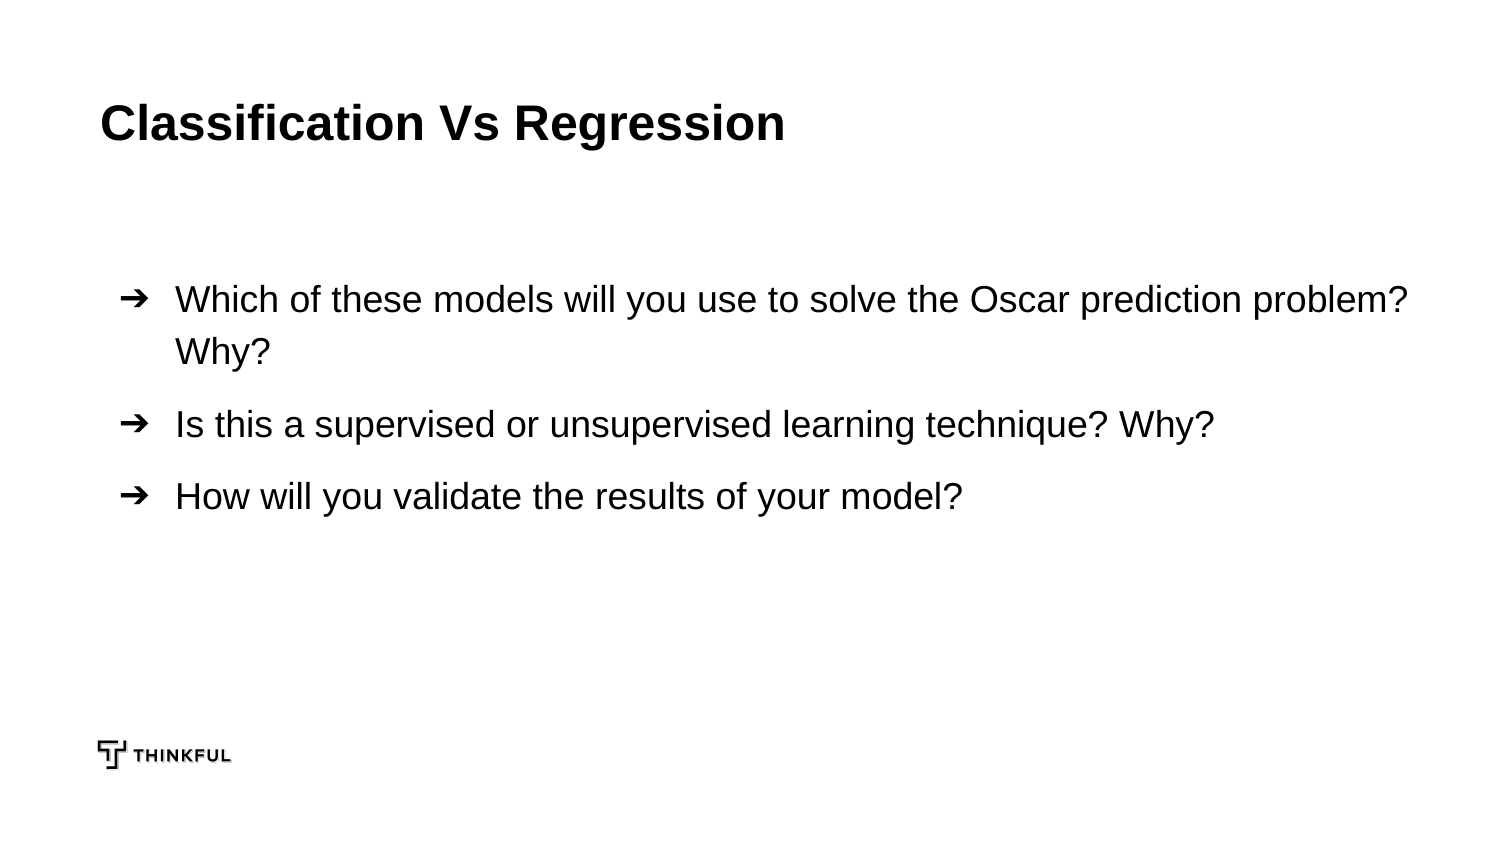

# Classification Vs Regression
Which of these models will you use to solve the Oscar prediction problem? Why?
Is this a supervised or unsupervised learning technique? Why?
How will you validate the results of your model?